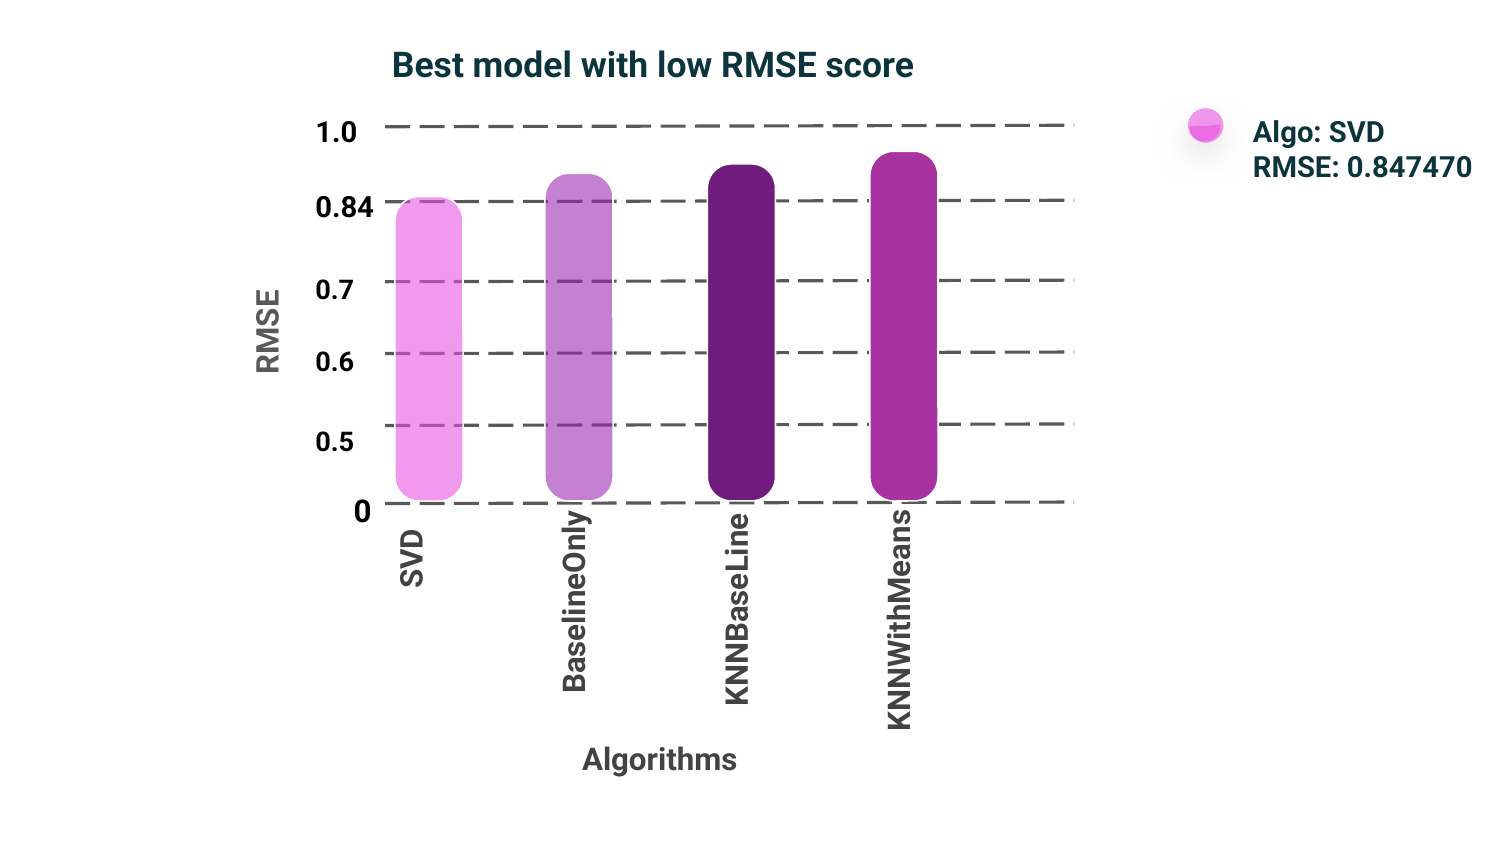

Best model with low RMSE score
1.0
Algo: SVD
RMSE: 0.847470

0.84

0.7
RMSE
0.6
0.5
0
SVD
KNNWithMeans
BaselineOnly
KNNBaseLine
Algorithms